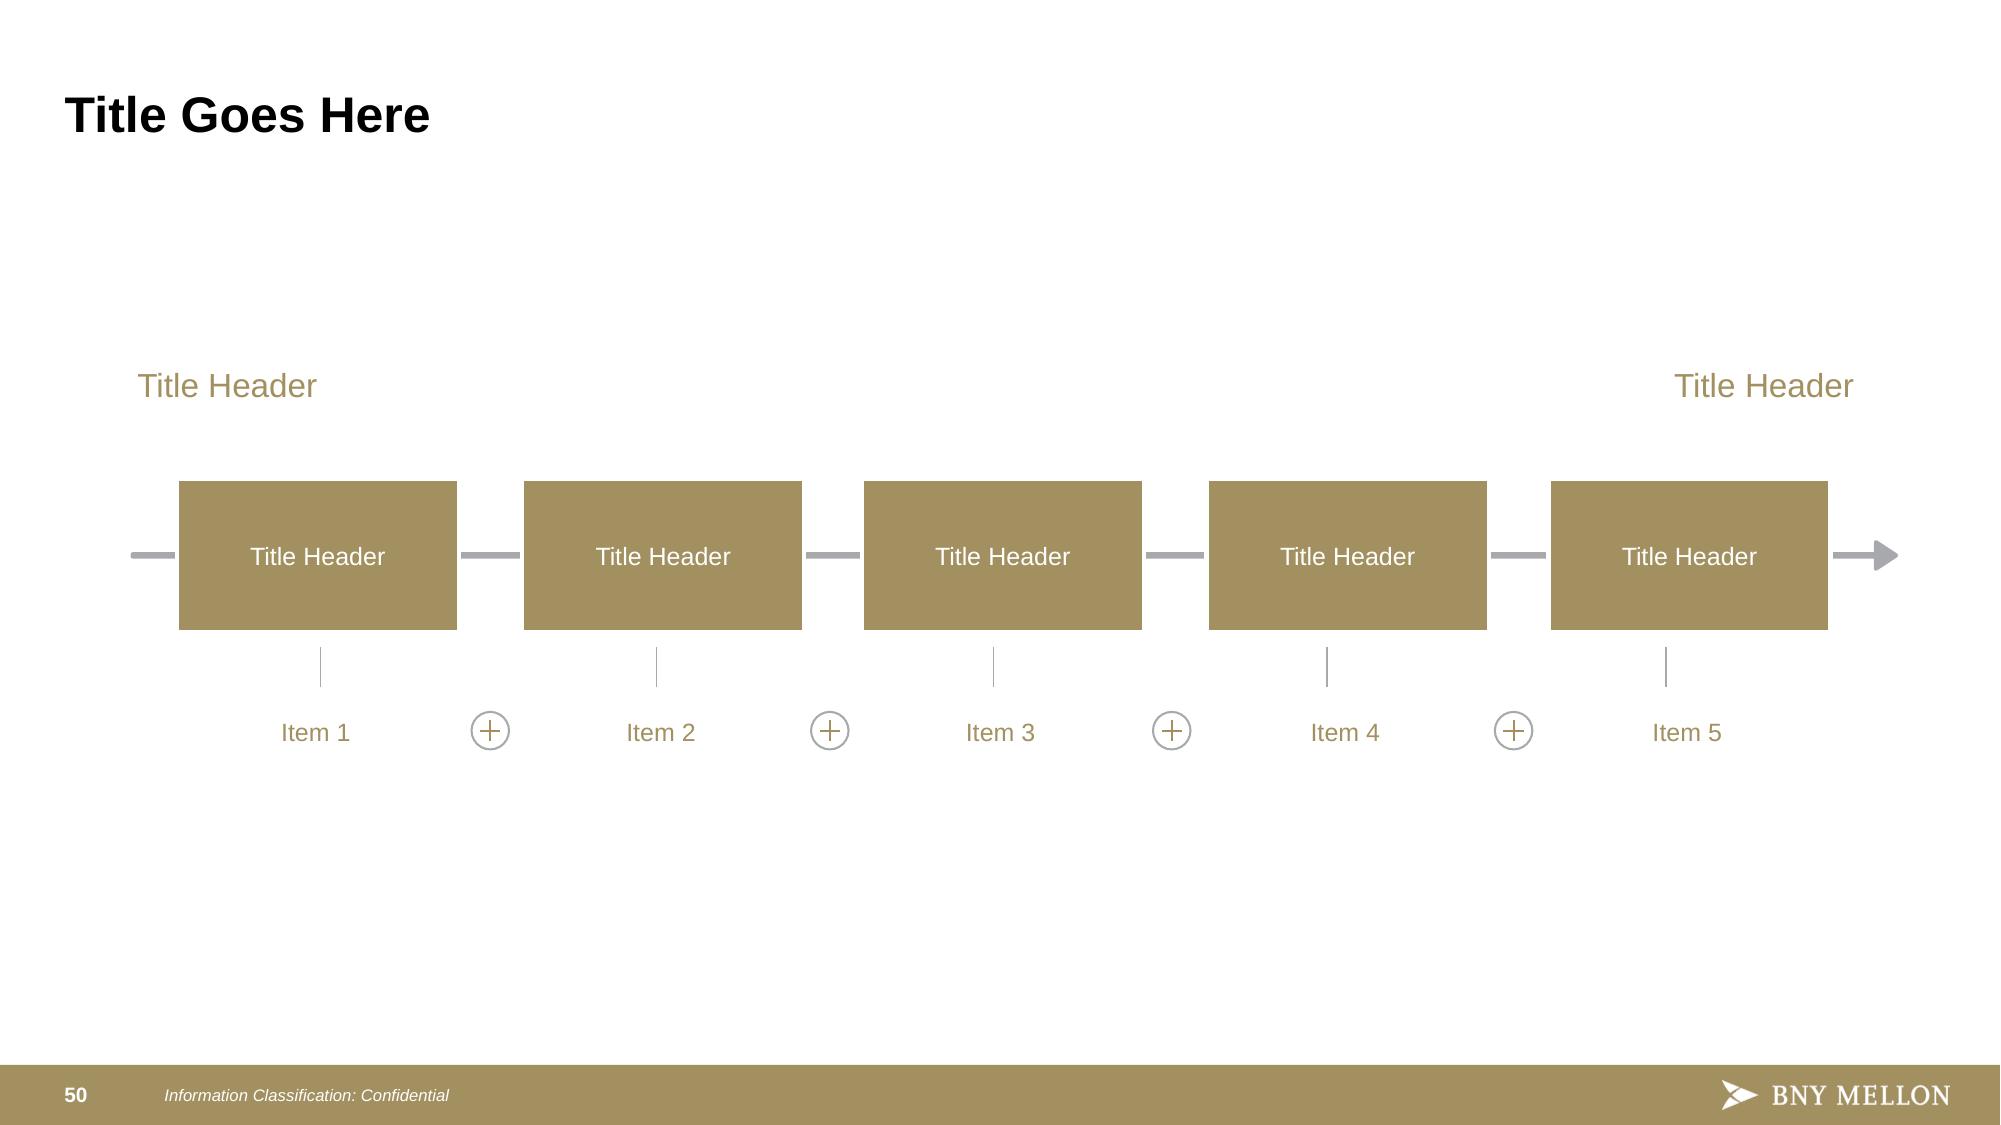

# Title Goes Here
Title Header
Title Header
Title Header
Title Header
Title Header
Title Header
Title Header
Item 1
Item 2
Item 3
Item 4
Item 5